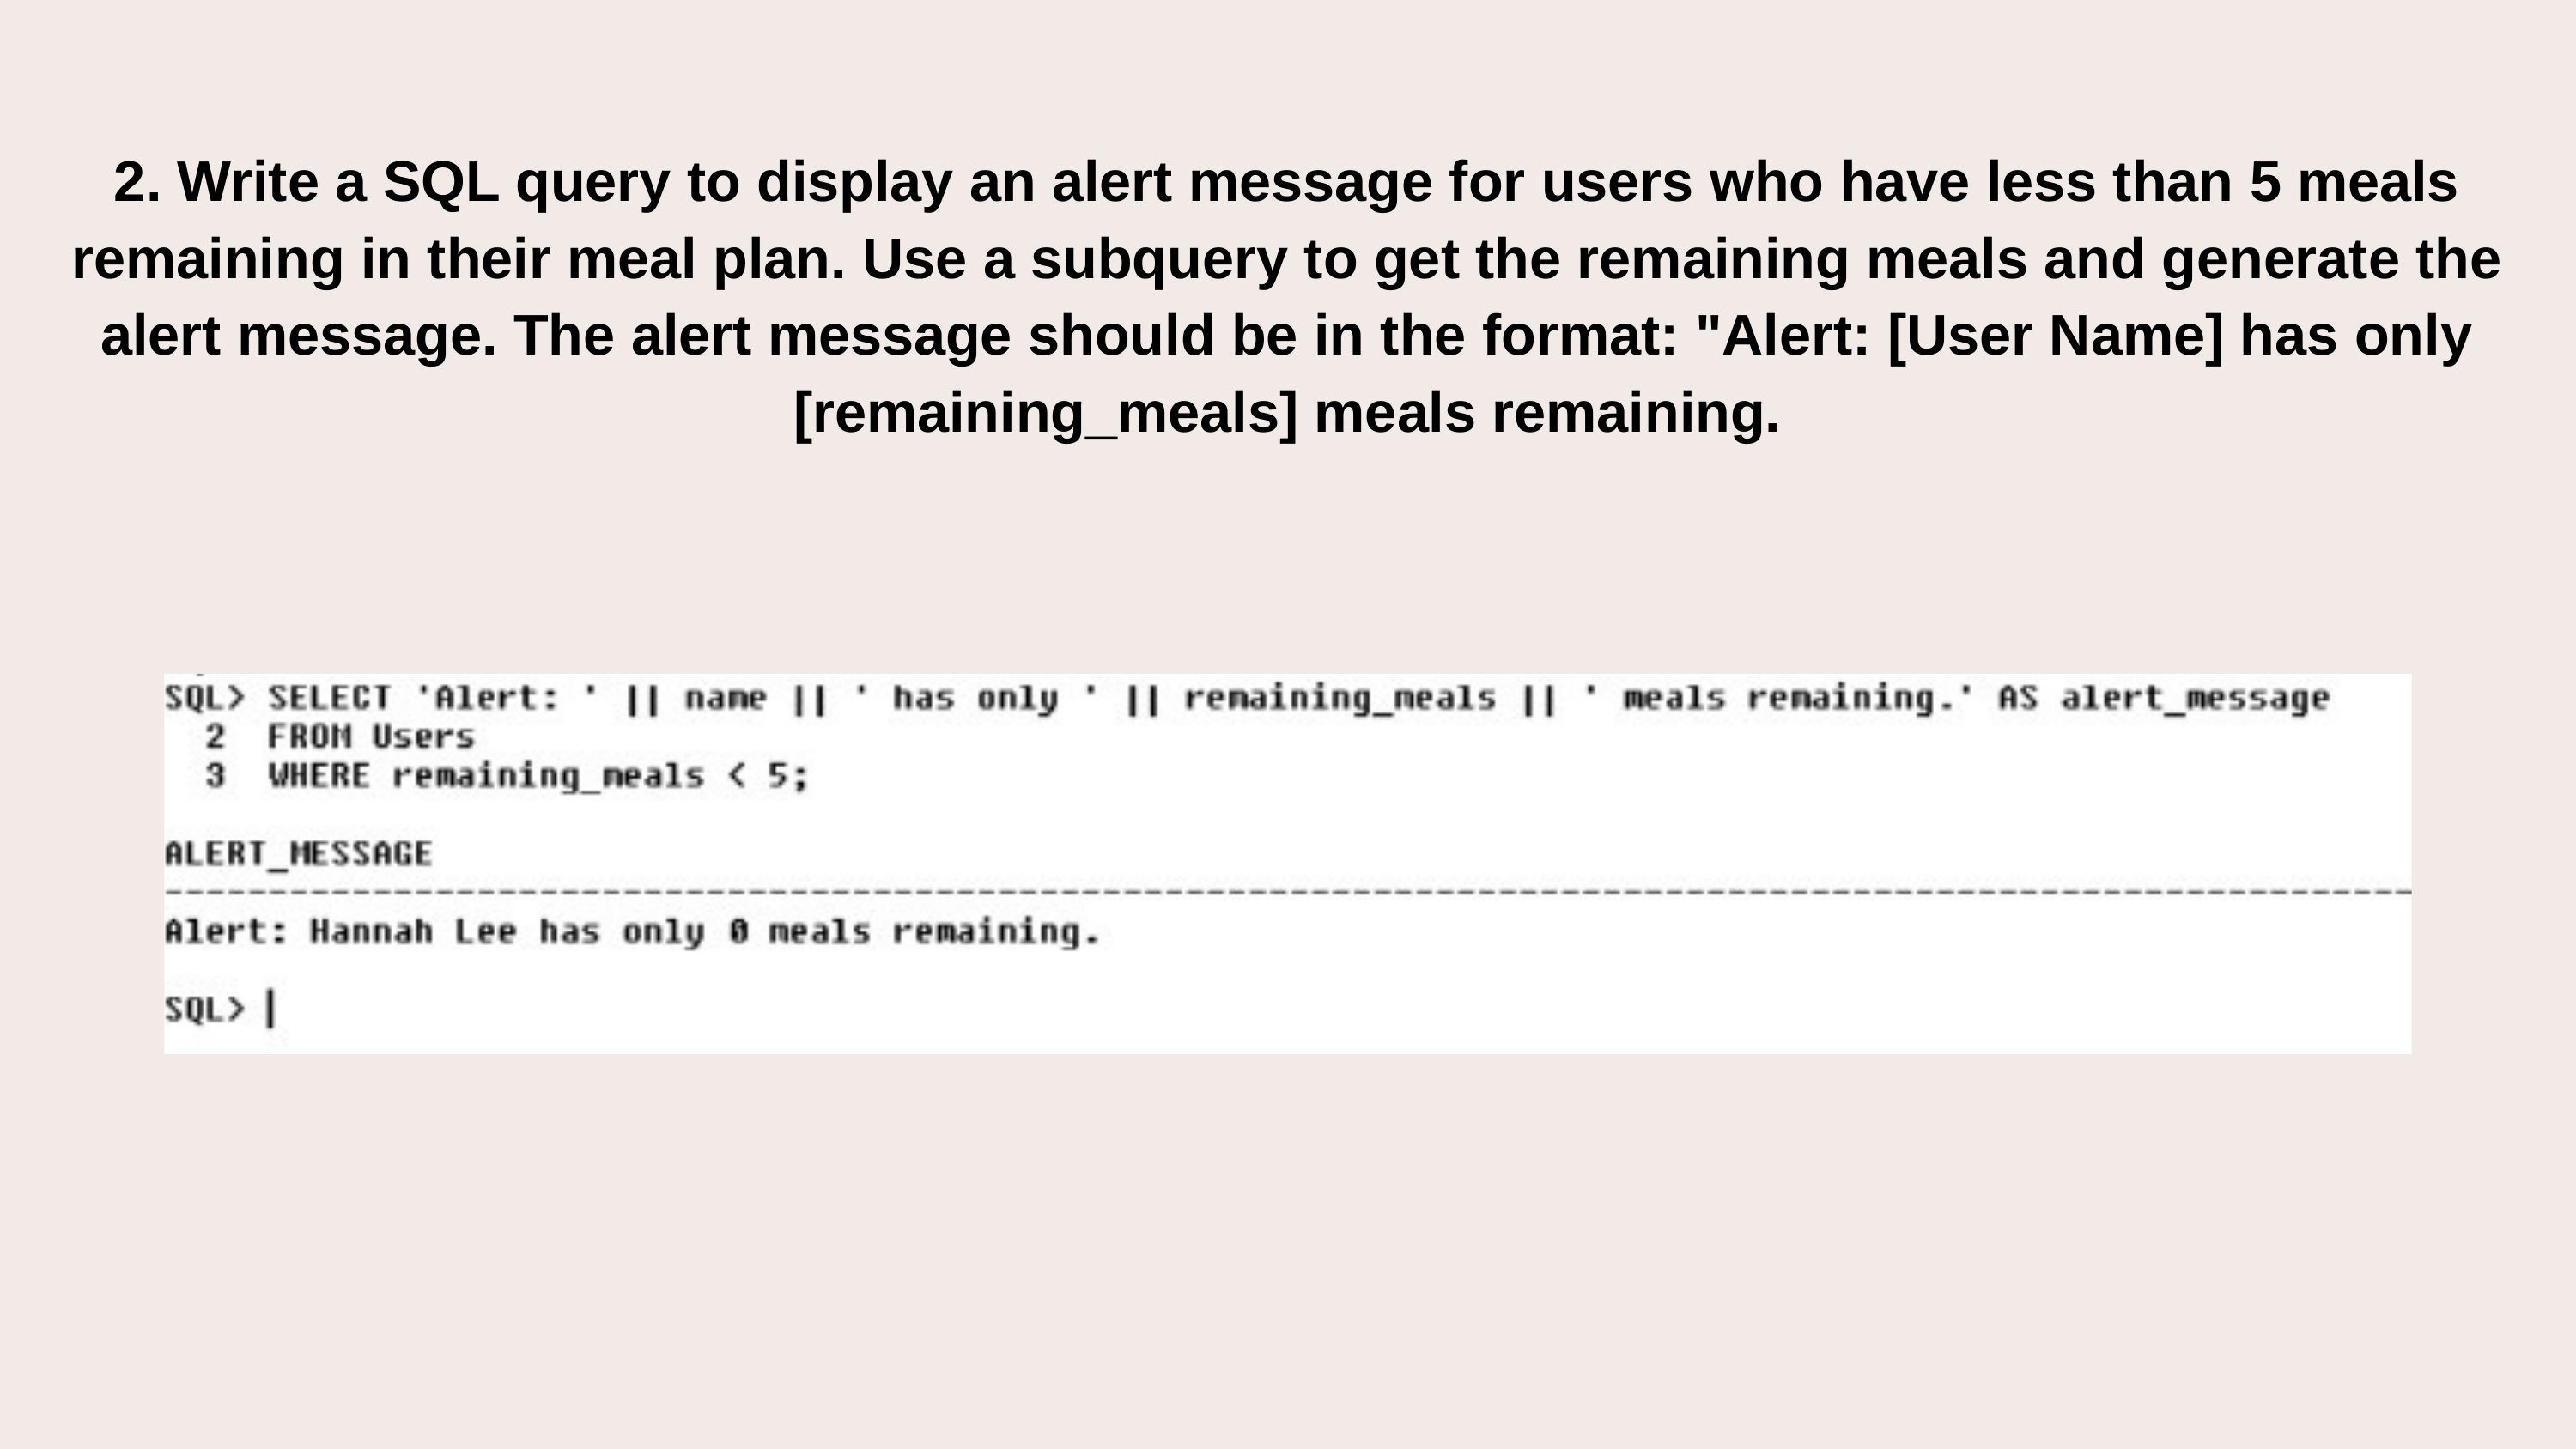

2. Write a SQL query to display an alert message for users who have less than 5 meals remaining in their meal plan. Use a subquery to get the remaining meals and generate the alert message. The alert message should be in the format: "Alert: [User Name] has only [remaining_meals] meals remaining.